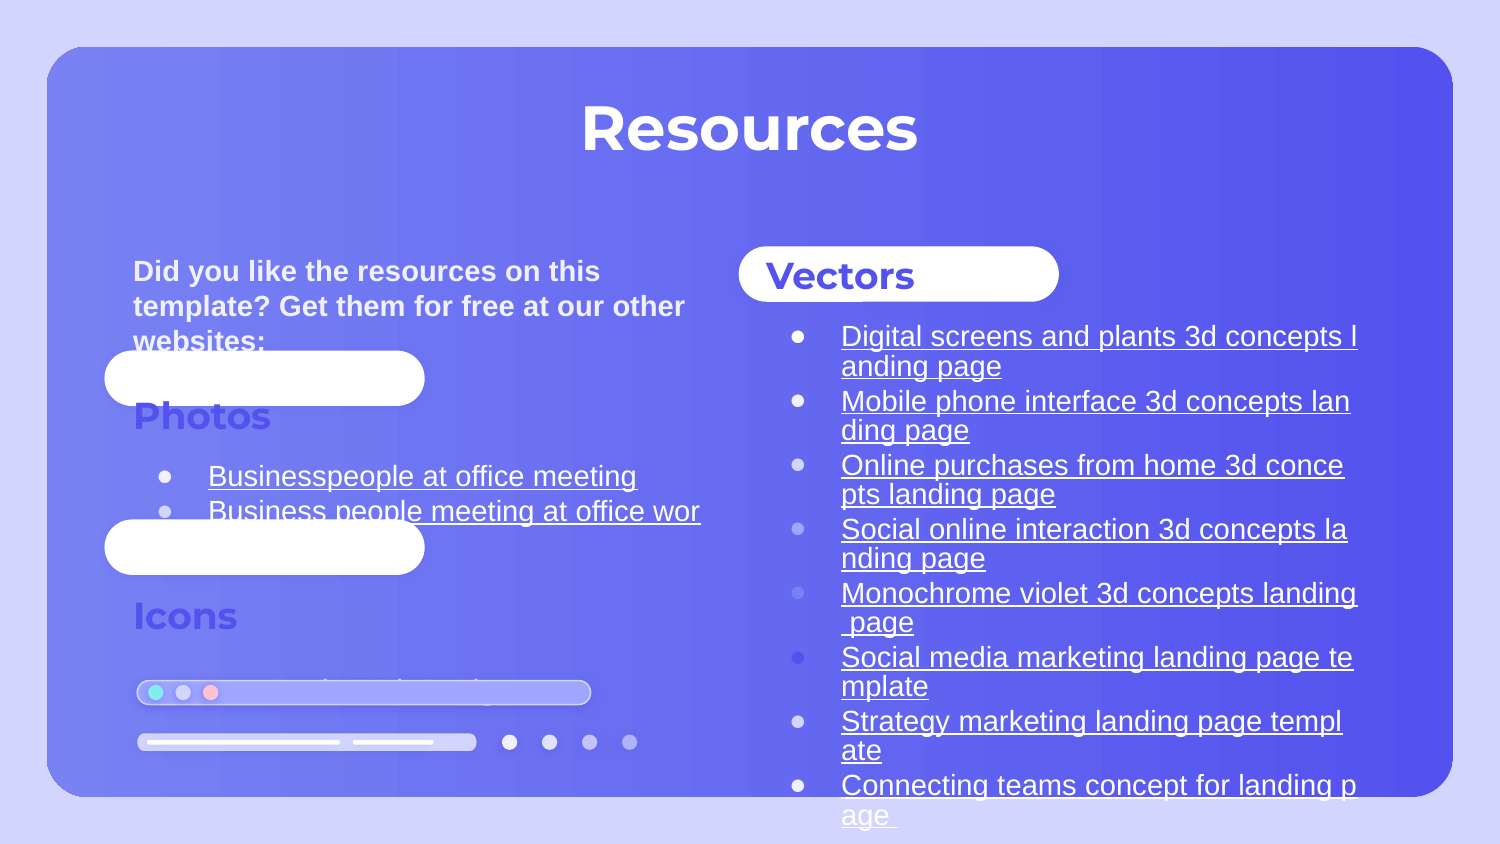

# Resources
Did you like the resources on this template? Get them for free at our other websites:

Photos
Businesspeople at office meeting
Business people meeting at office working

Icons
Icon Pack: Web Design

Vectors
Digital screens and plants 3d concepts landing page
Mobile phone interface 3d concepts landing page
Online purchases from home 3d concepts landing page
Social online interaction 3d concepts landing page
Monochrome violet 3d concepts landing page
Social media marketing landing page template
Strategy marketing landing page template
Connecting teams concept for landing page